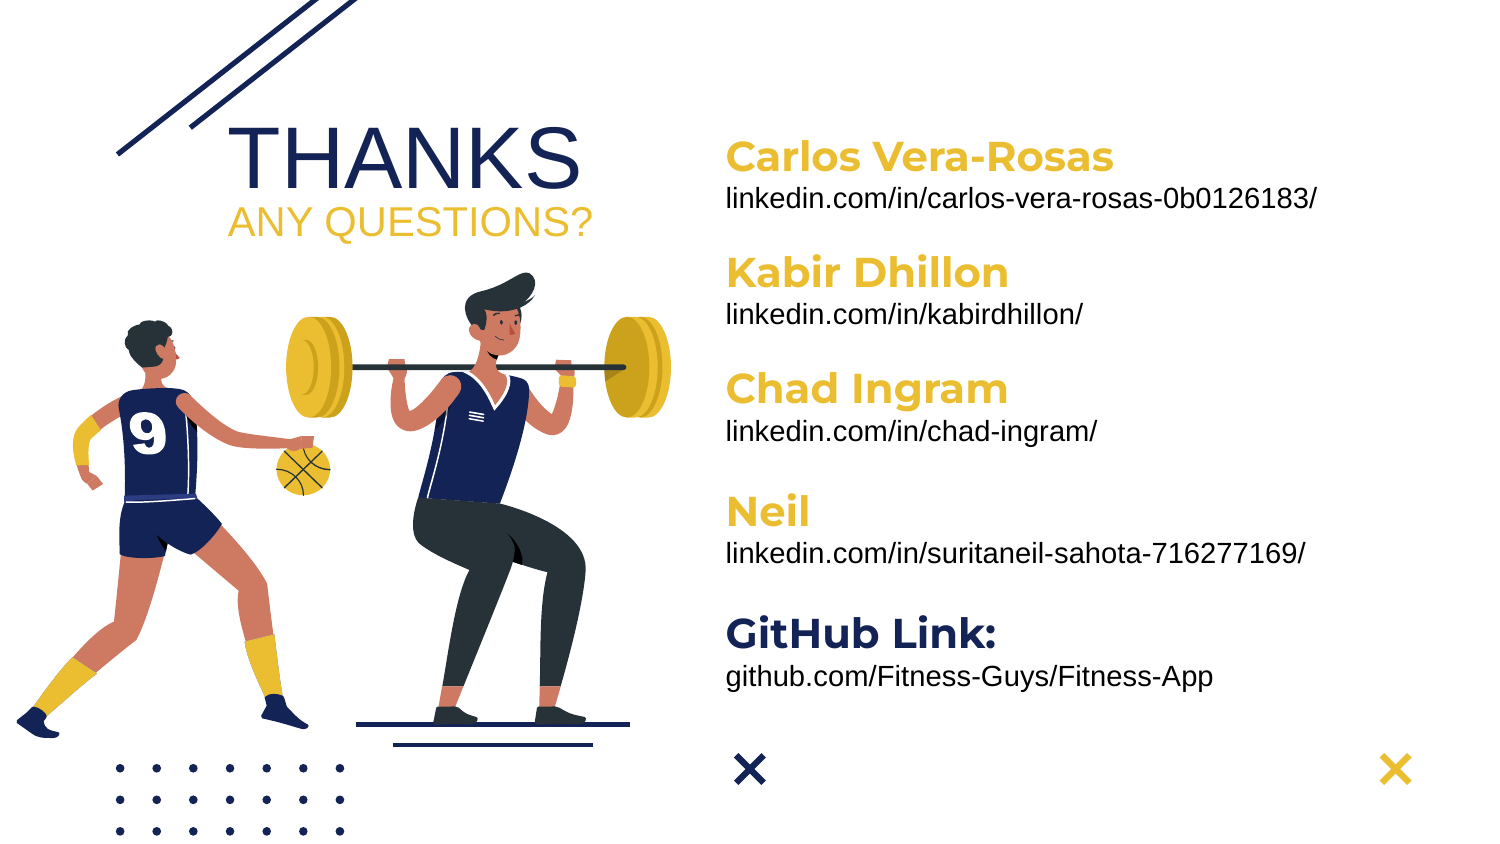

# THANKS
Carlos Vera-Rosas
linkedin.com/in/carlos-vera-rosas-0b0126183/
ANY QUESTIONS?
Kabir Dhillon
linkedin.com/in/kabirdhillon/

Chad Ingram
linkedin.com/in/chad-ingram/
Neil
linkedin.com/in/suritaneil-sahota-716277169/
GitHub Link:
github.com/Fitness-Guys/Fitness-App